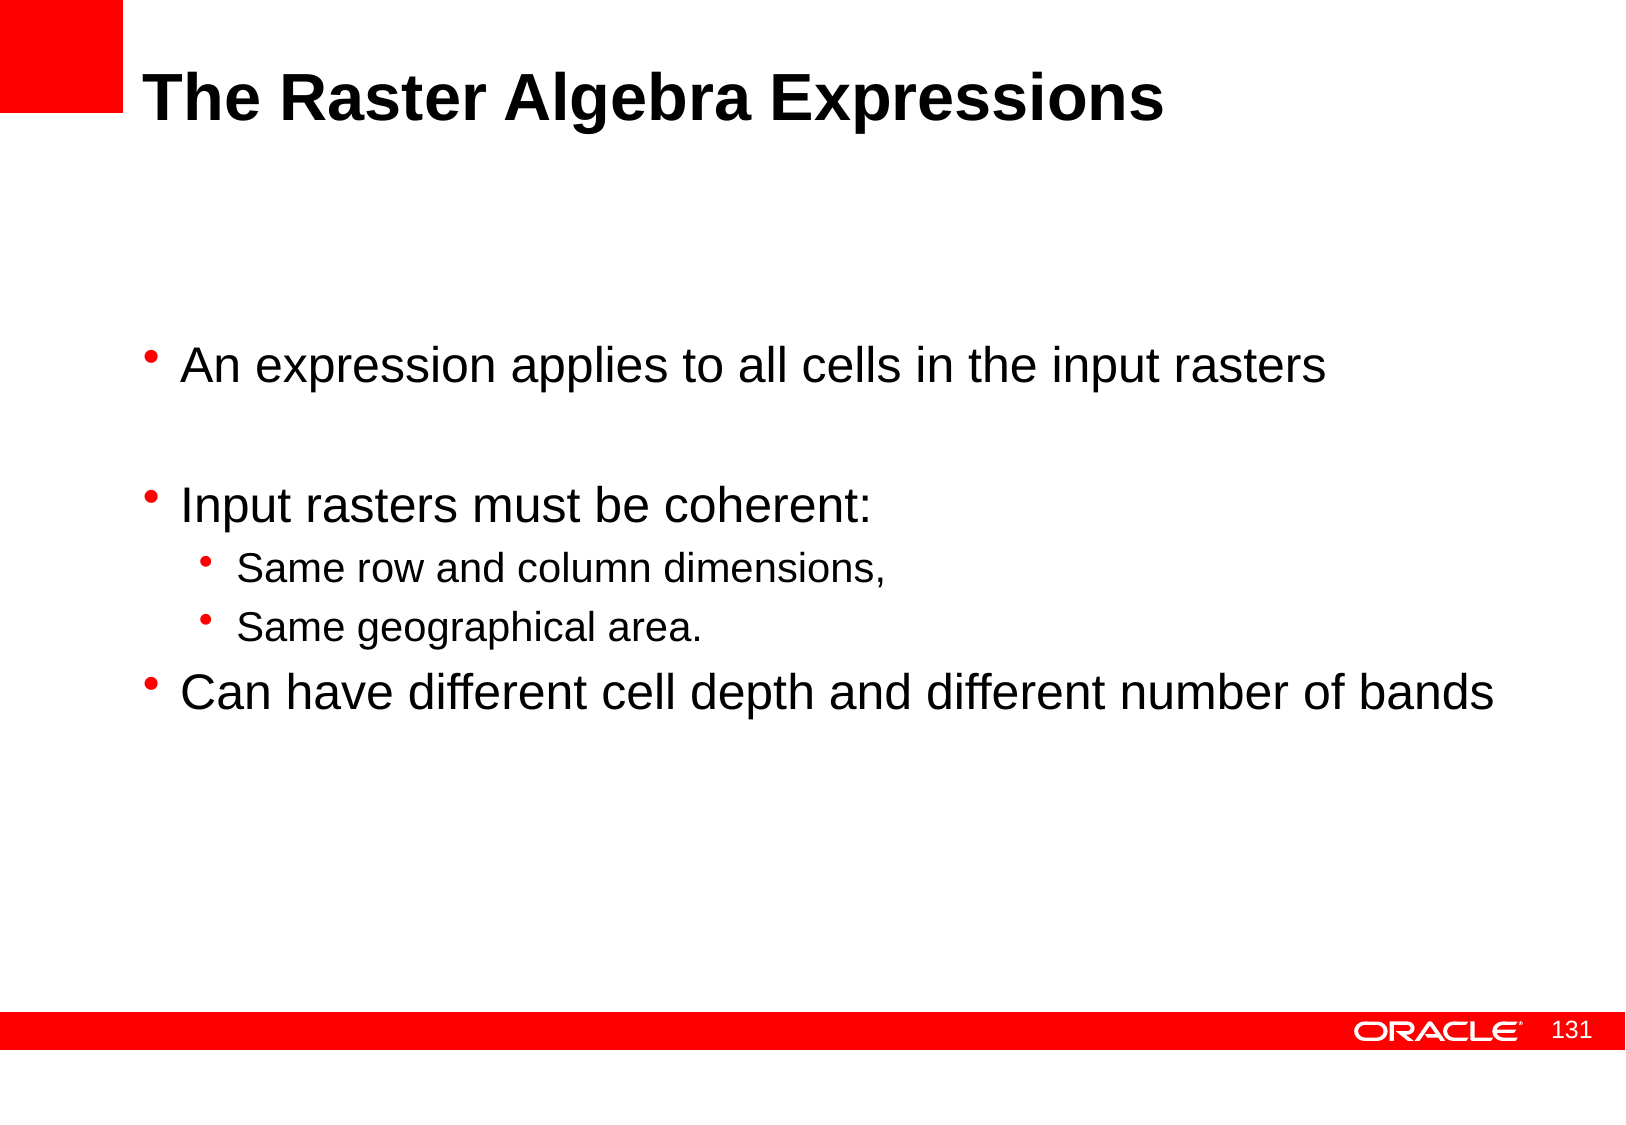

# The Raster Algebra Expressions

An expression applies to all cells in the input rasters

Input rasters must be coherent:
Same row and column dimensions,
Same geographical area.
Can have different cell depth and different number of bands